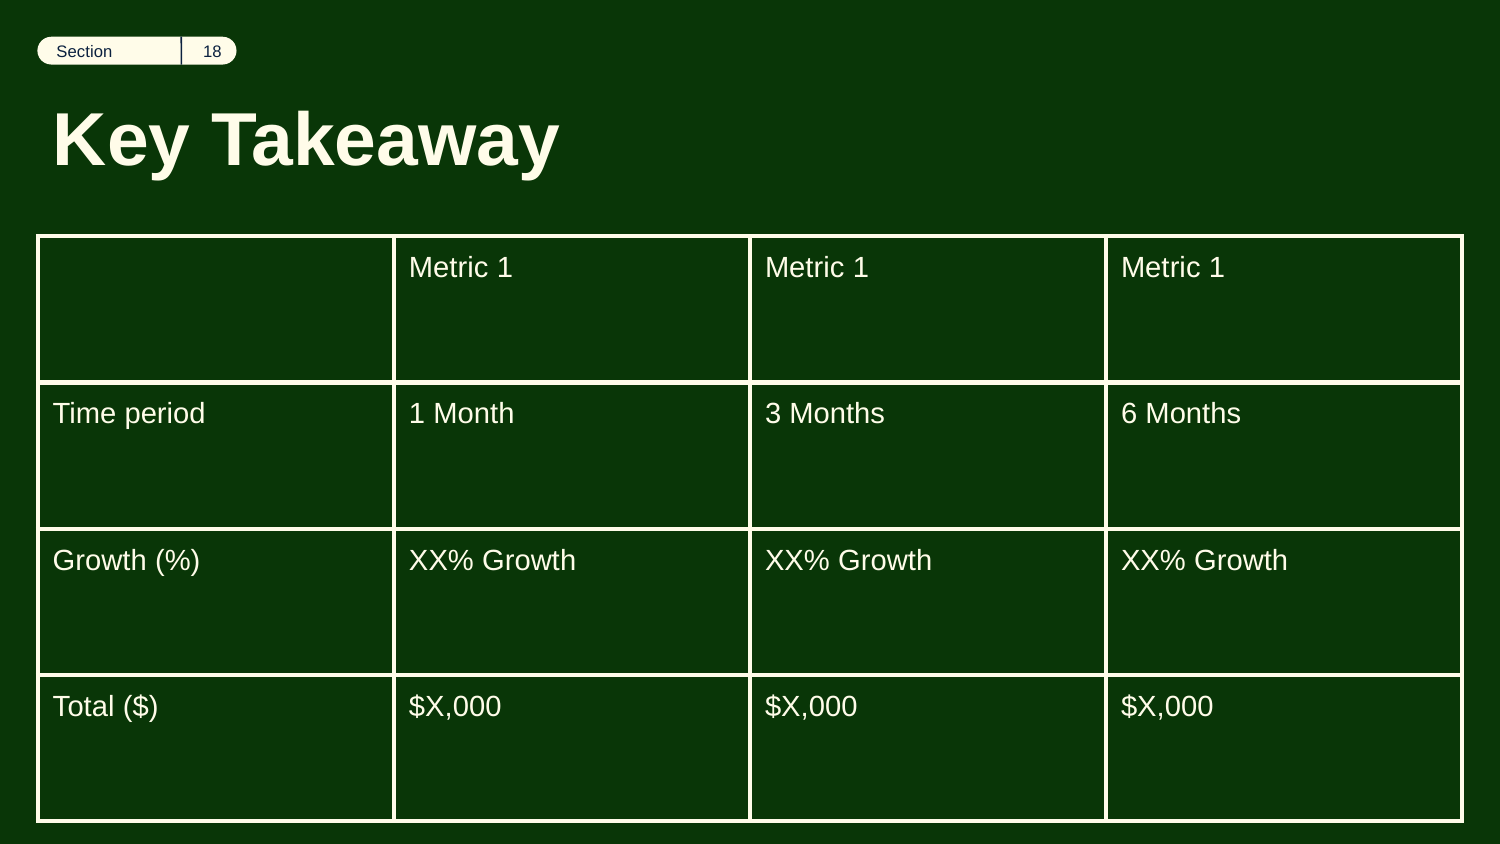

18
Section
12
Section
# Key Takeaway
|  | Metric 1 | Metric 1 | Metric 1 |
| --- | --- | --- | --- |
| Time period | 1 Month | 3 Months | 6 Months |
| Growth (%) | XX% Growth | XX% Growth | XX% Growth |
| Total ($) | $X,000 | $X,000 | $X,000 |